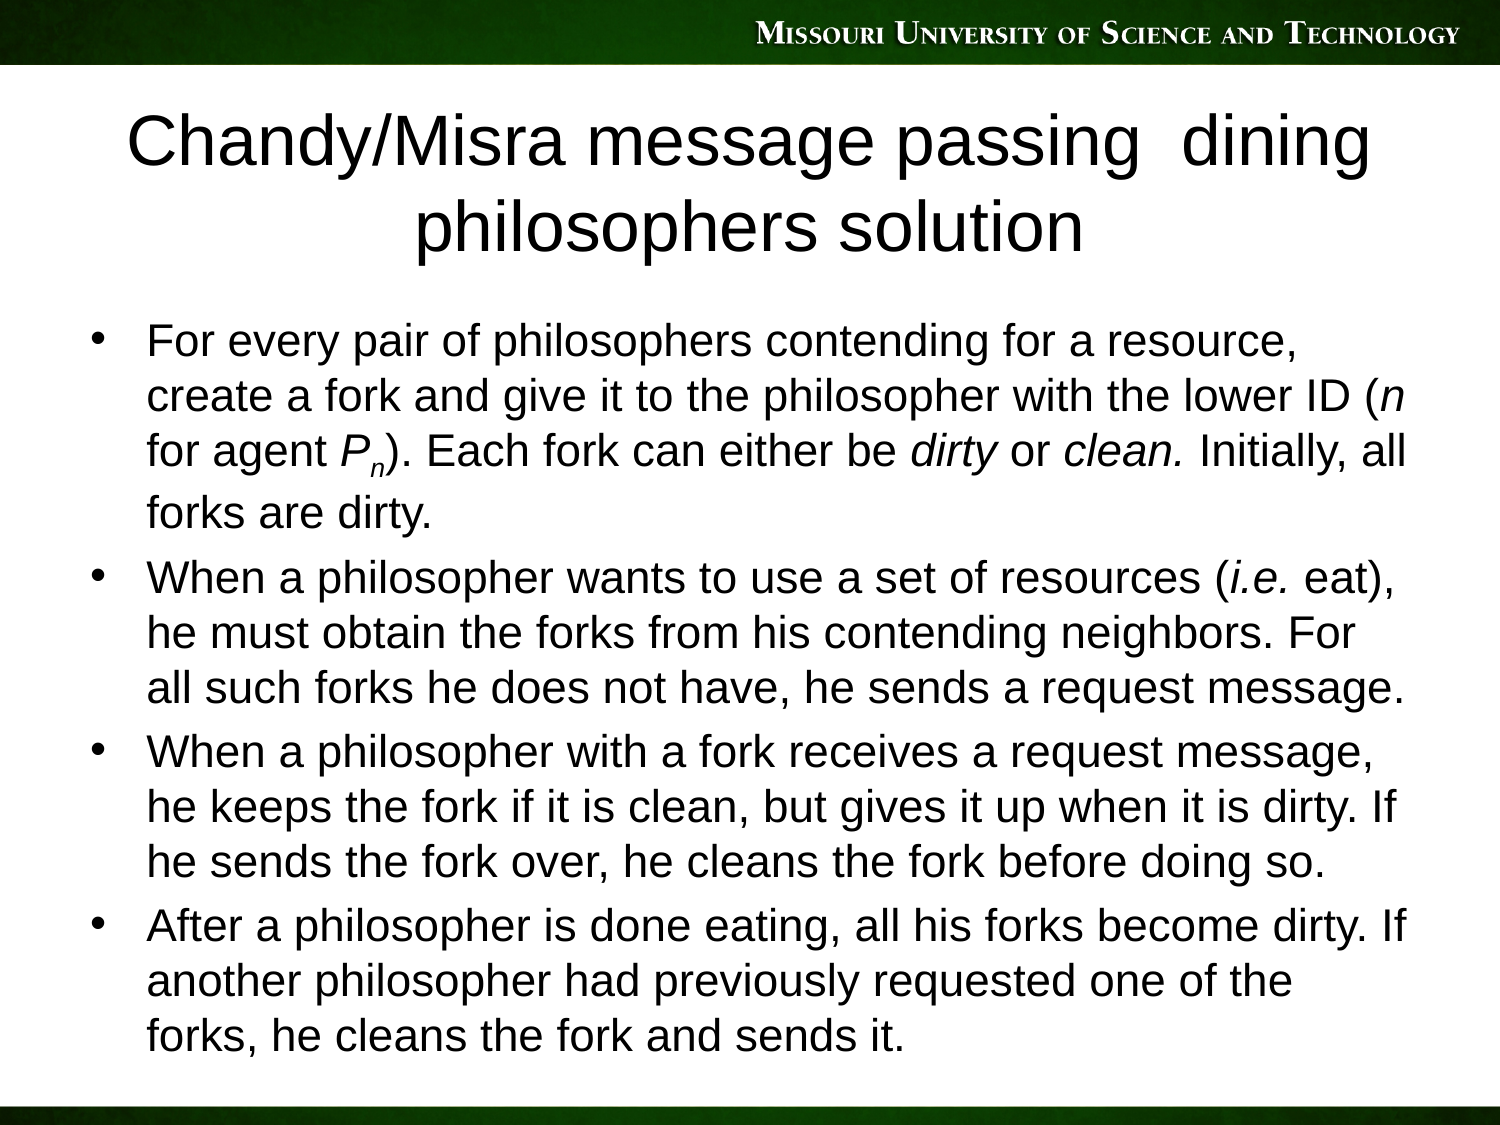

# Chandy/Misra message passing  dining philosophers solution
For every pair of philosophers contending for a resource, create a fork and give it to the philosopher with the lower ID (n for agent Pn). Each fork can either be dirty or clean. Initially, all forks are dirty.
When a philosopher wants to use a set of resources (i.e. eat), he must obtain the forks from his contending neighbors. For all such forks he does not have, he sends a request message.
When a philosopher with a fork receives a request message, he keeps the fork if it is clean, but gives it up when it is dirty. If he sends the fork over, he cleans the fork before doing so.
After a philosopher is done eating, all his forks become dirty. If another philosopher had previously requested one of the forks, he cleans the fork and sends it.